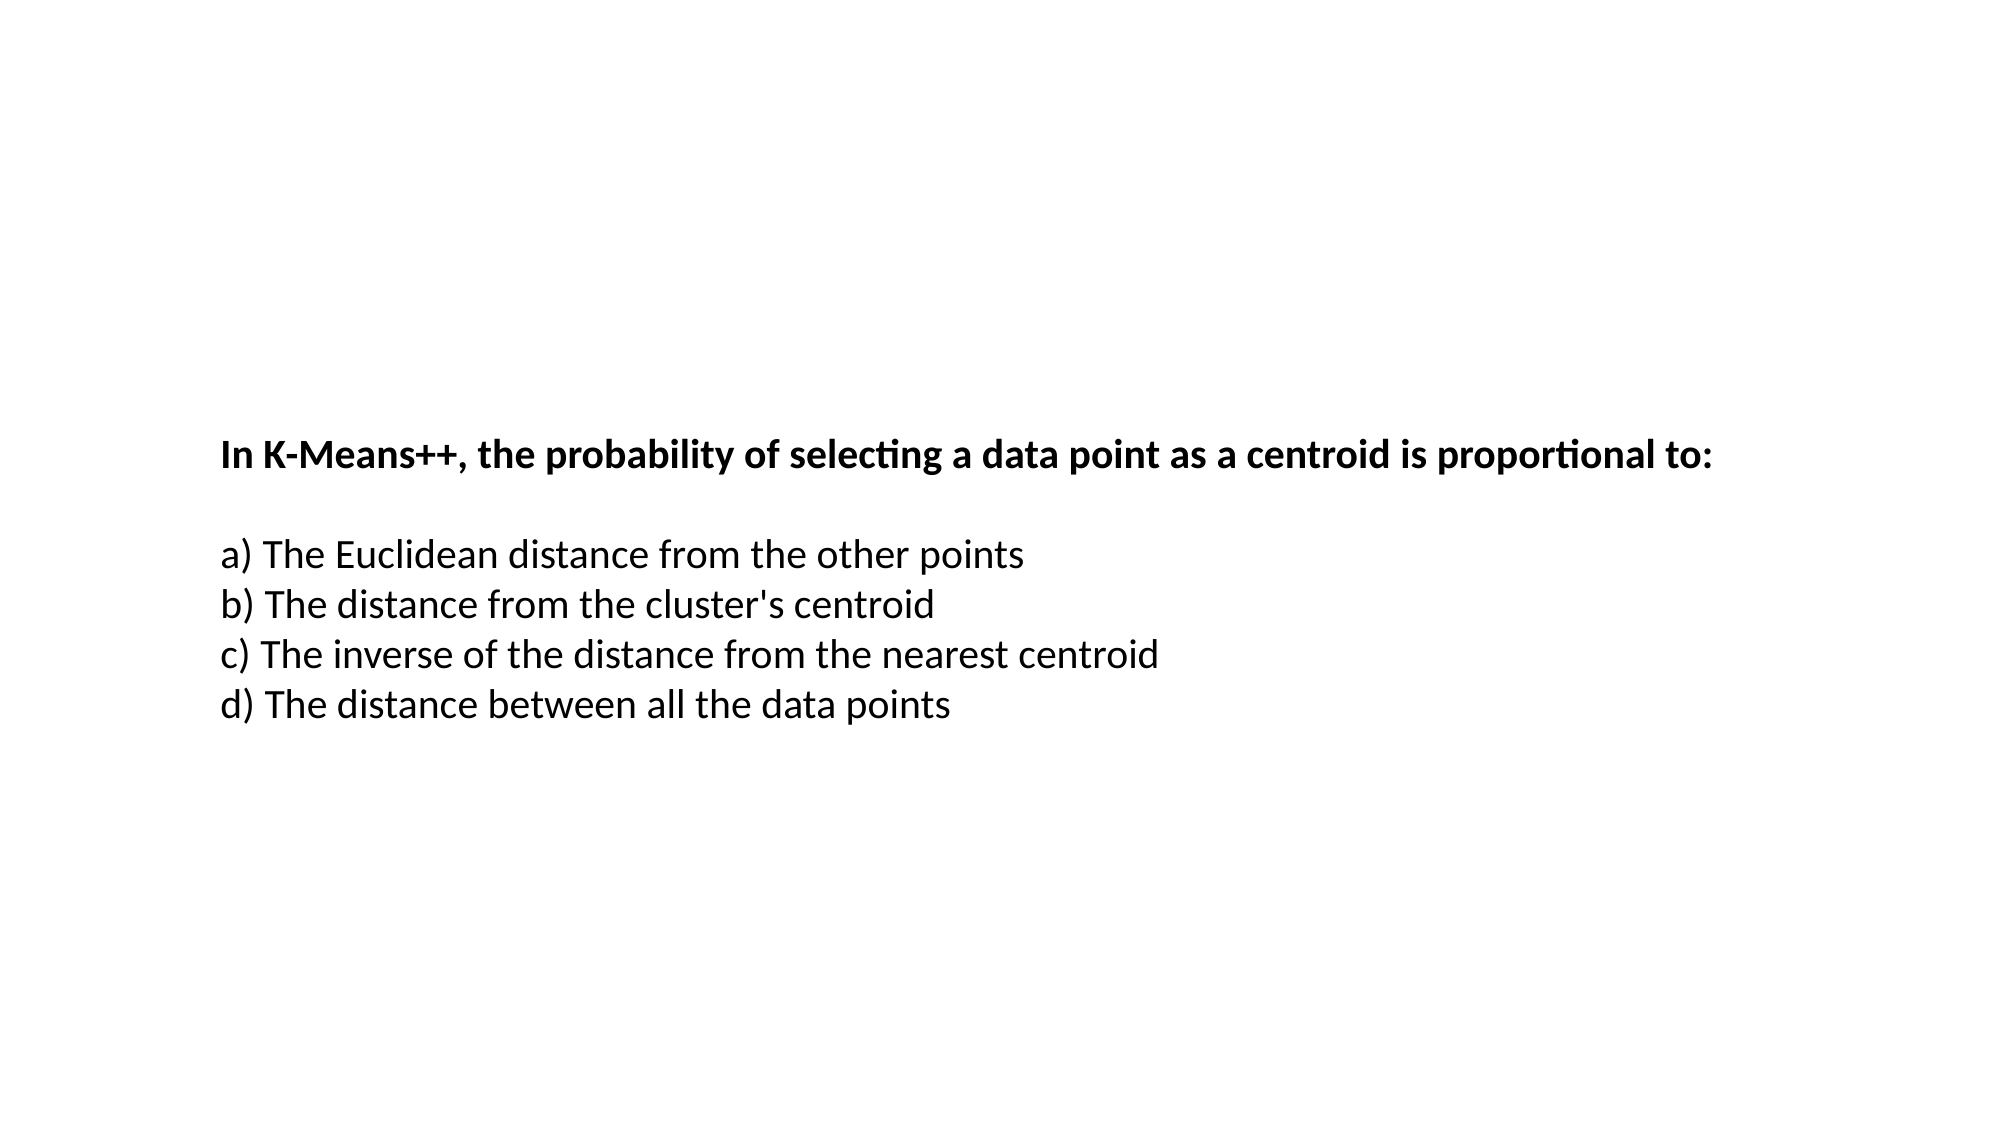

In K-Means++, the probability of selecting a data point as a centroid is proportional to:

a) The Euclidean distance from the other points
b) The distance from the cluster's centroid
c) The inverse of the distance from the nearest centroid
d) The distance between all the data points